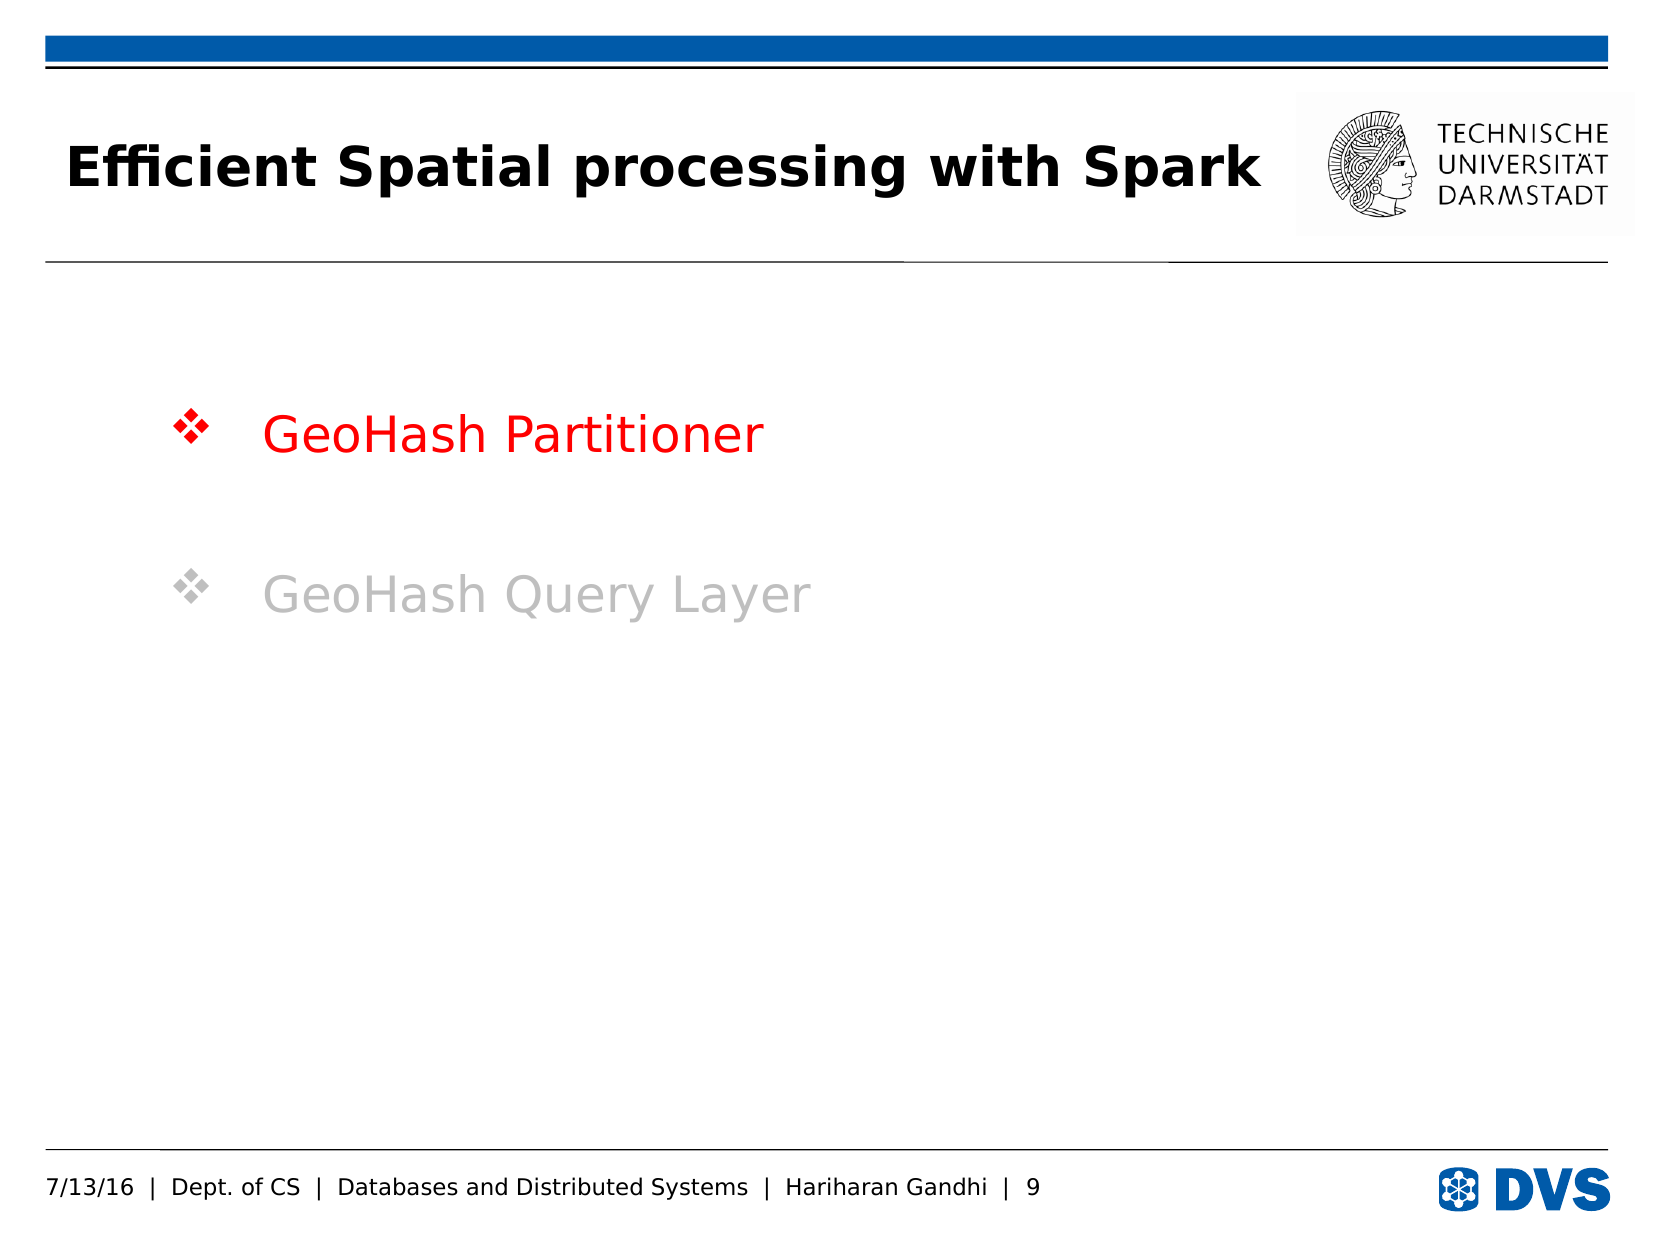

# Efficient Spatial processing with Spark
GeoHash Partitioner
GeoHash Query Layer